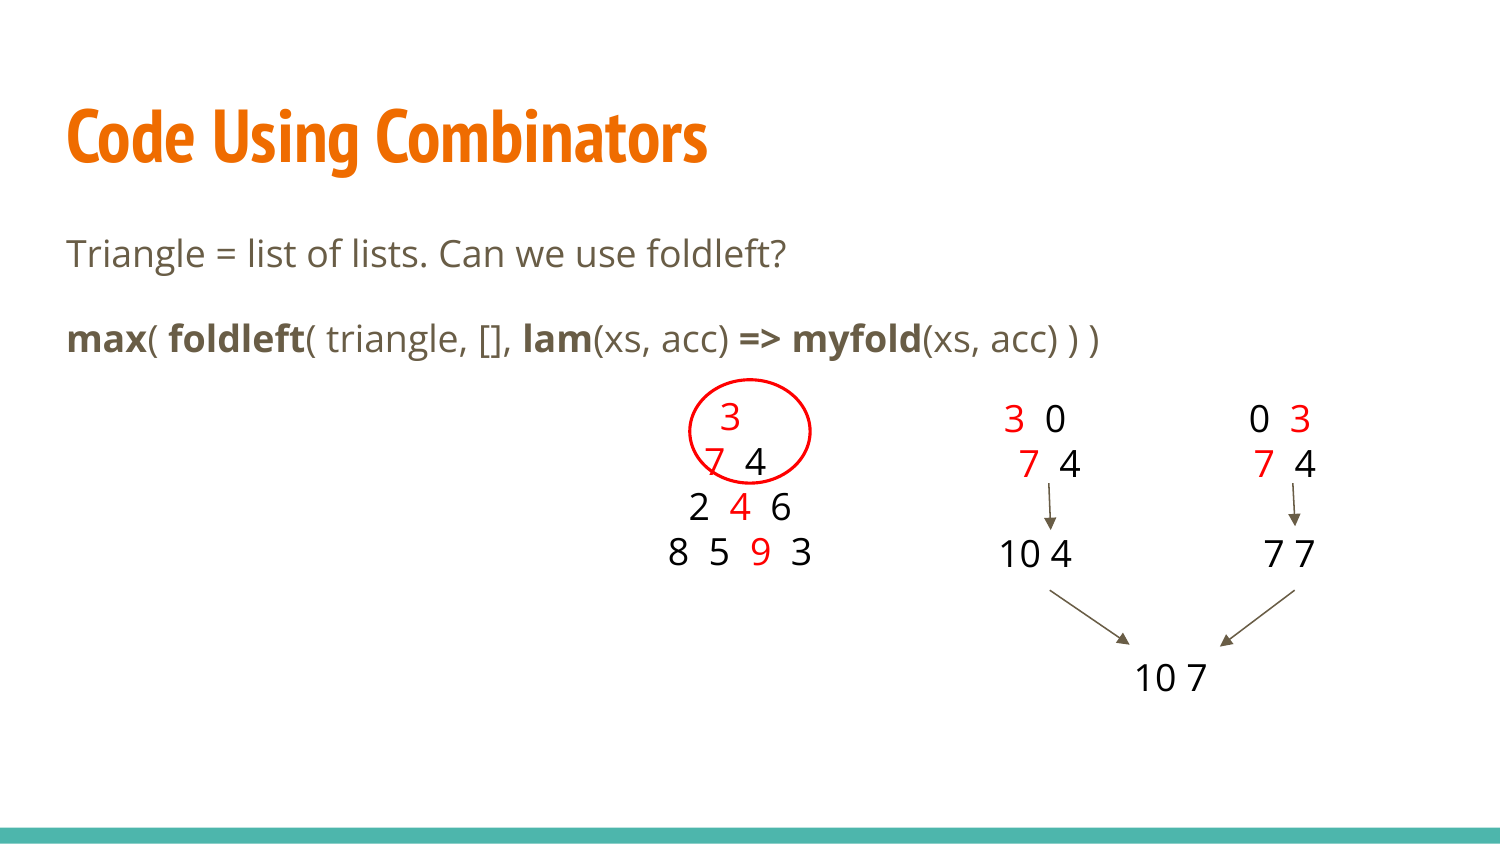

# Code Using Combinators
Triangle = list of lists. Can we use foldleft?
max( foldleft( triangle, [], lam(xs, acc) => myfold(xs, acc) ) )
3
7  4
2  4  6
8  5  9  3

3  0
7  4

10 4

0  3
7  4

7 7

10 7